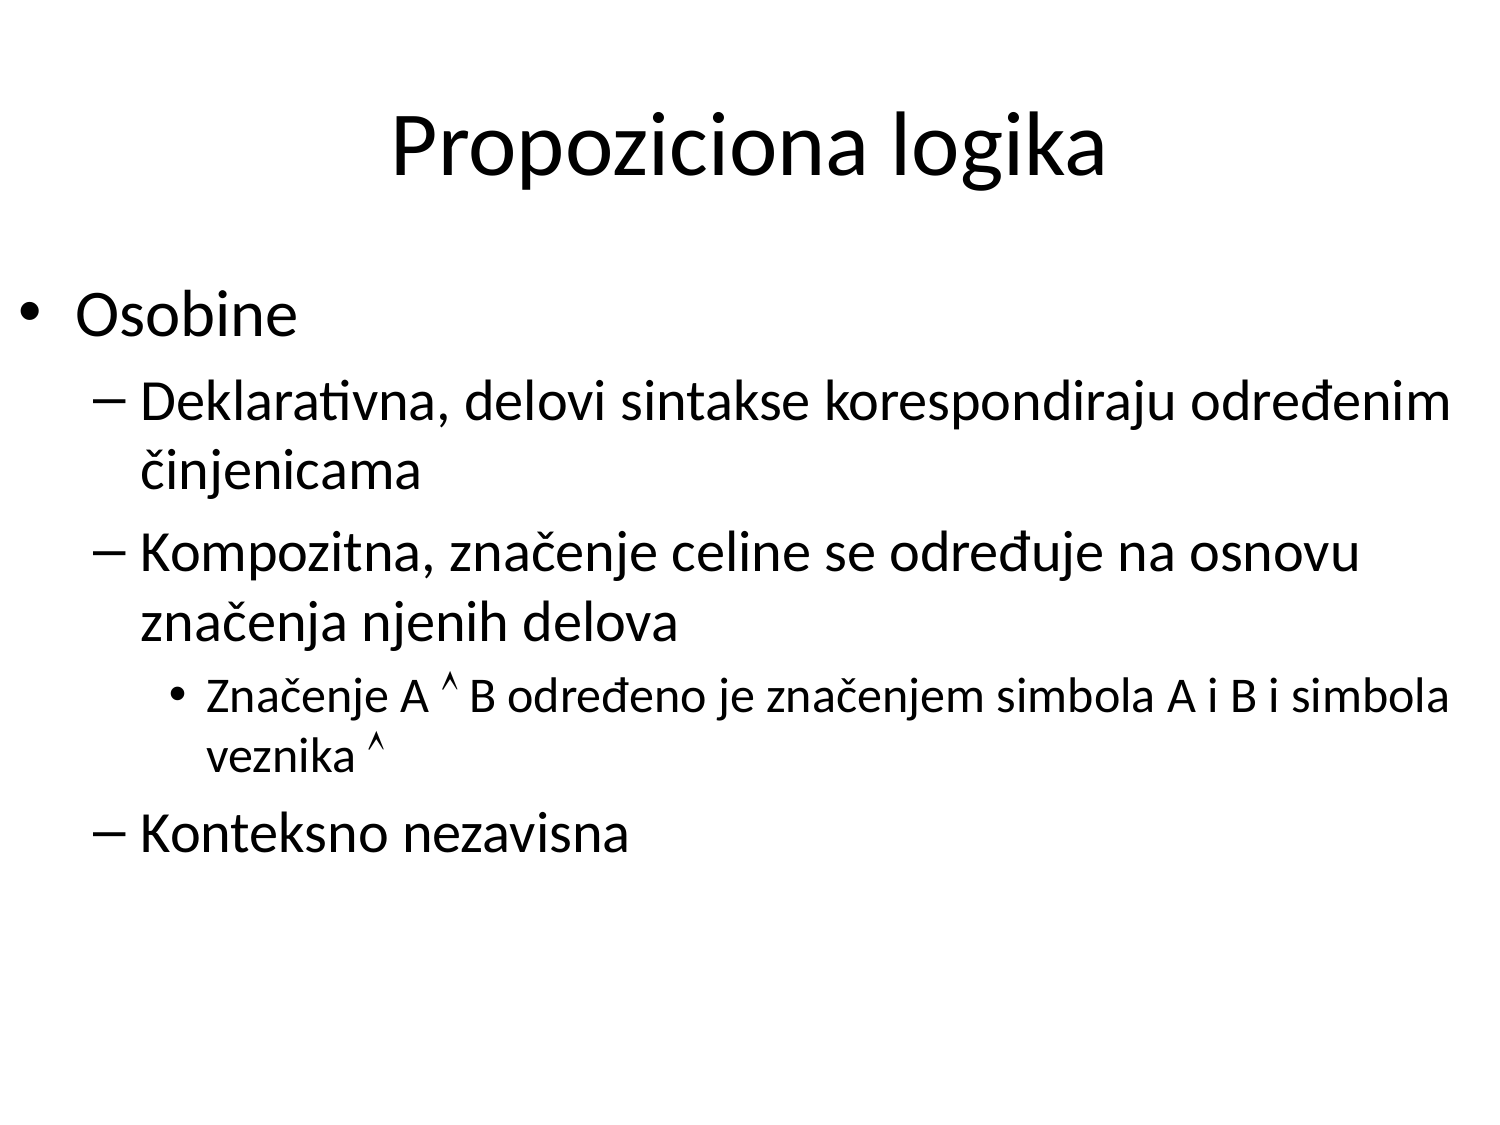

# Propoziciona logika
Osobine
Deklarativna, delovi sintakse korespondiraju određenim činjenicama
Kompozitna, značenje celine se određuje na osnovu značenja njenih delova
Značenje A ∧ B određeno je značenjem simbola A i B i simbola veznika ∧
Konteksno nezavisna